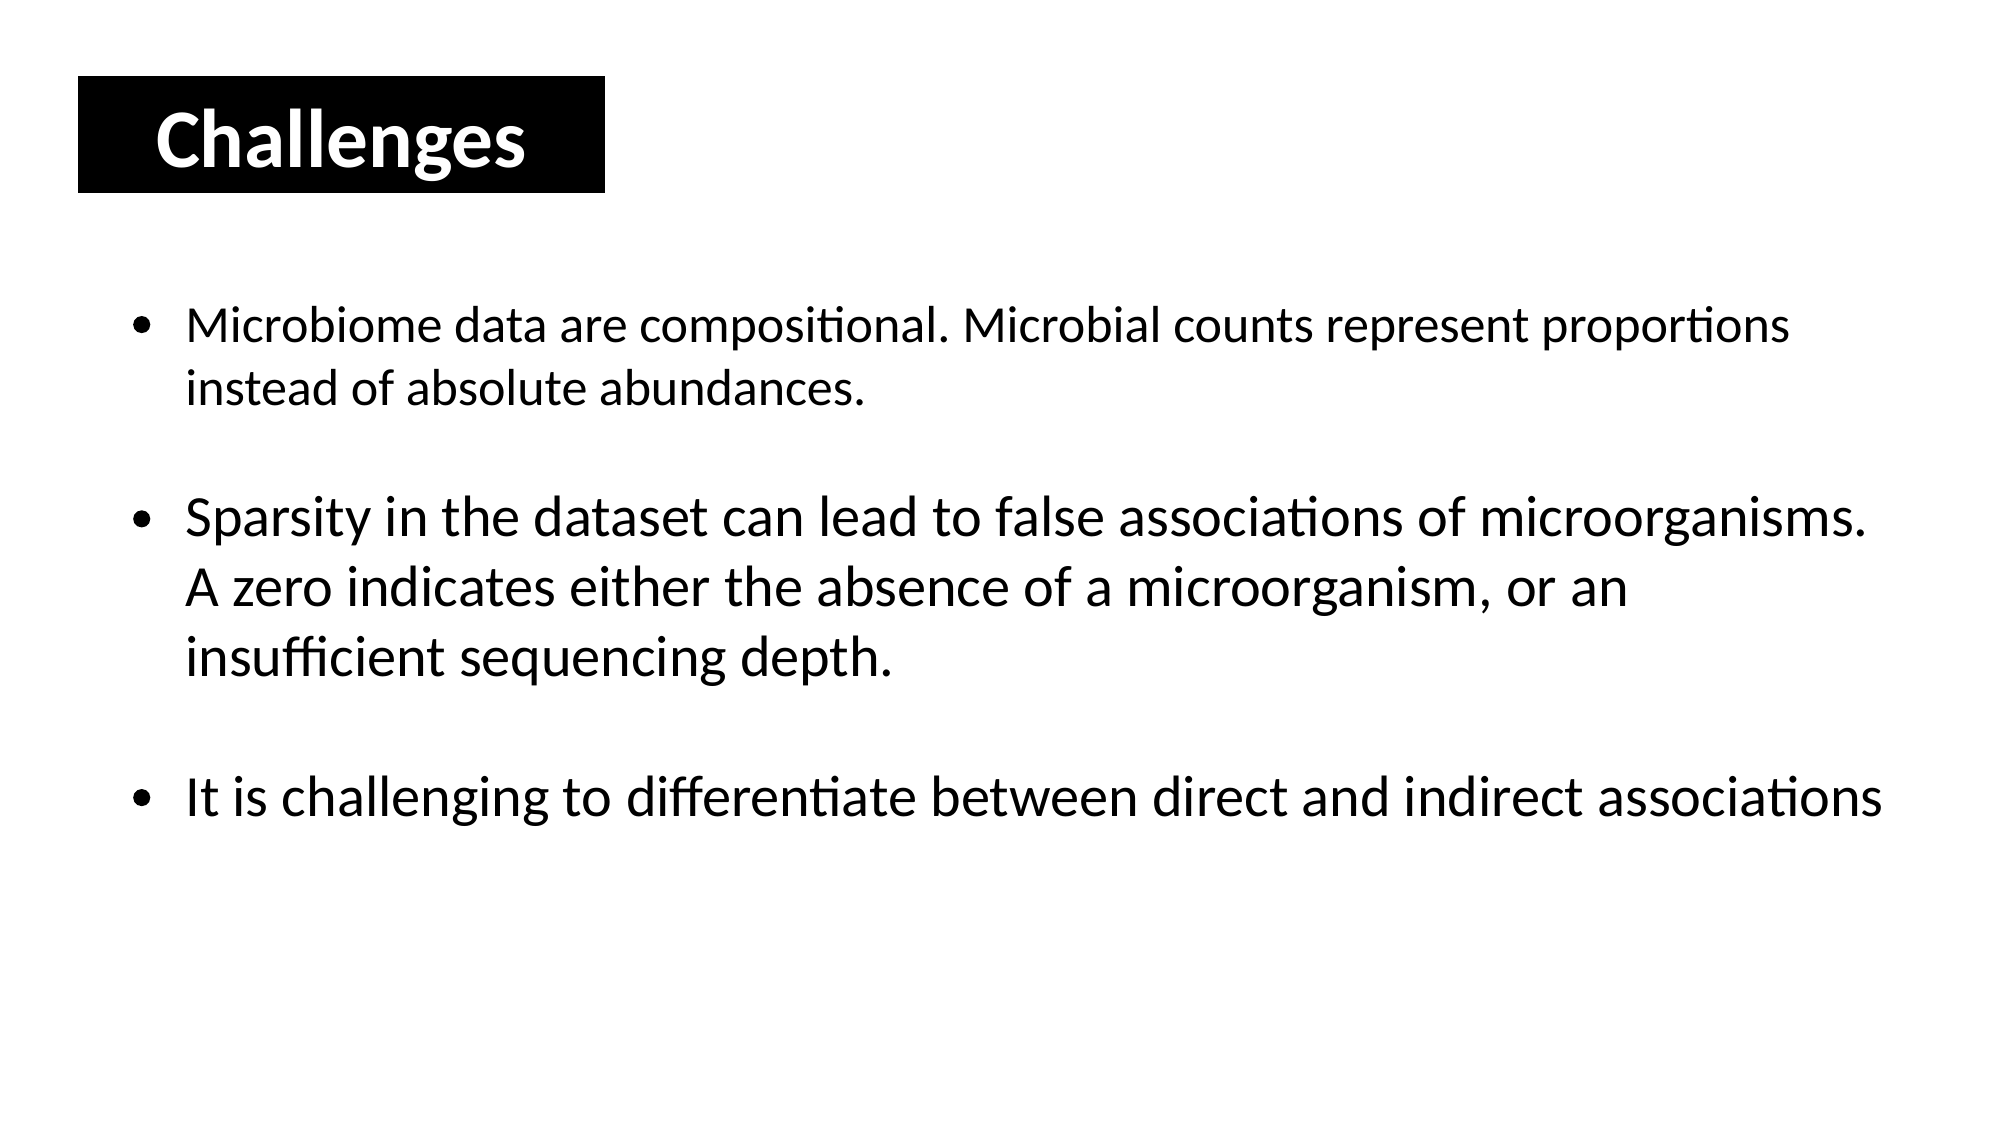

Challenges
Microbiome data are compositional. Microbial counts represent proportions instead of absolute abundances.

Sparsity in the dataset can lead to false associations of microorganisms. A zero indicates either the absence of a microorganism, or an insufficient sequencing depth.

It is challenging to differentiate between direct and indirect associations